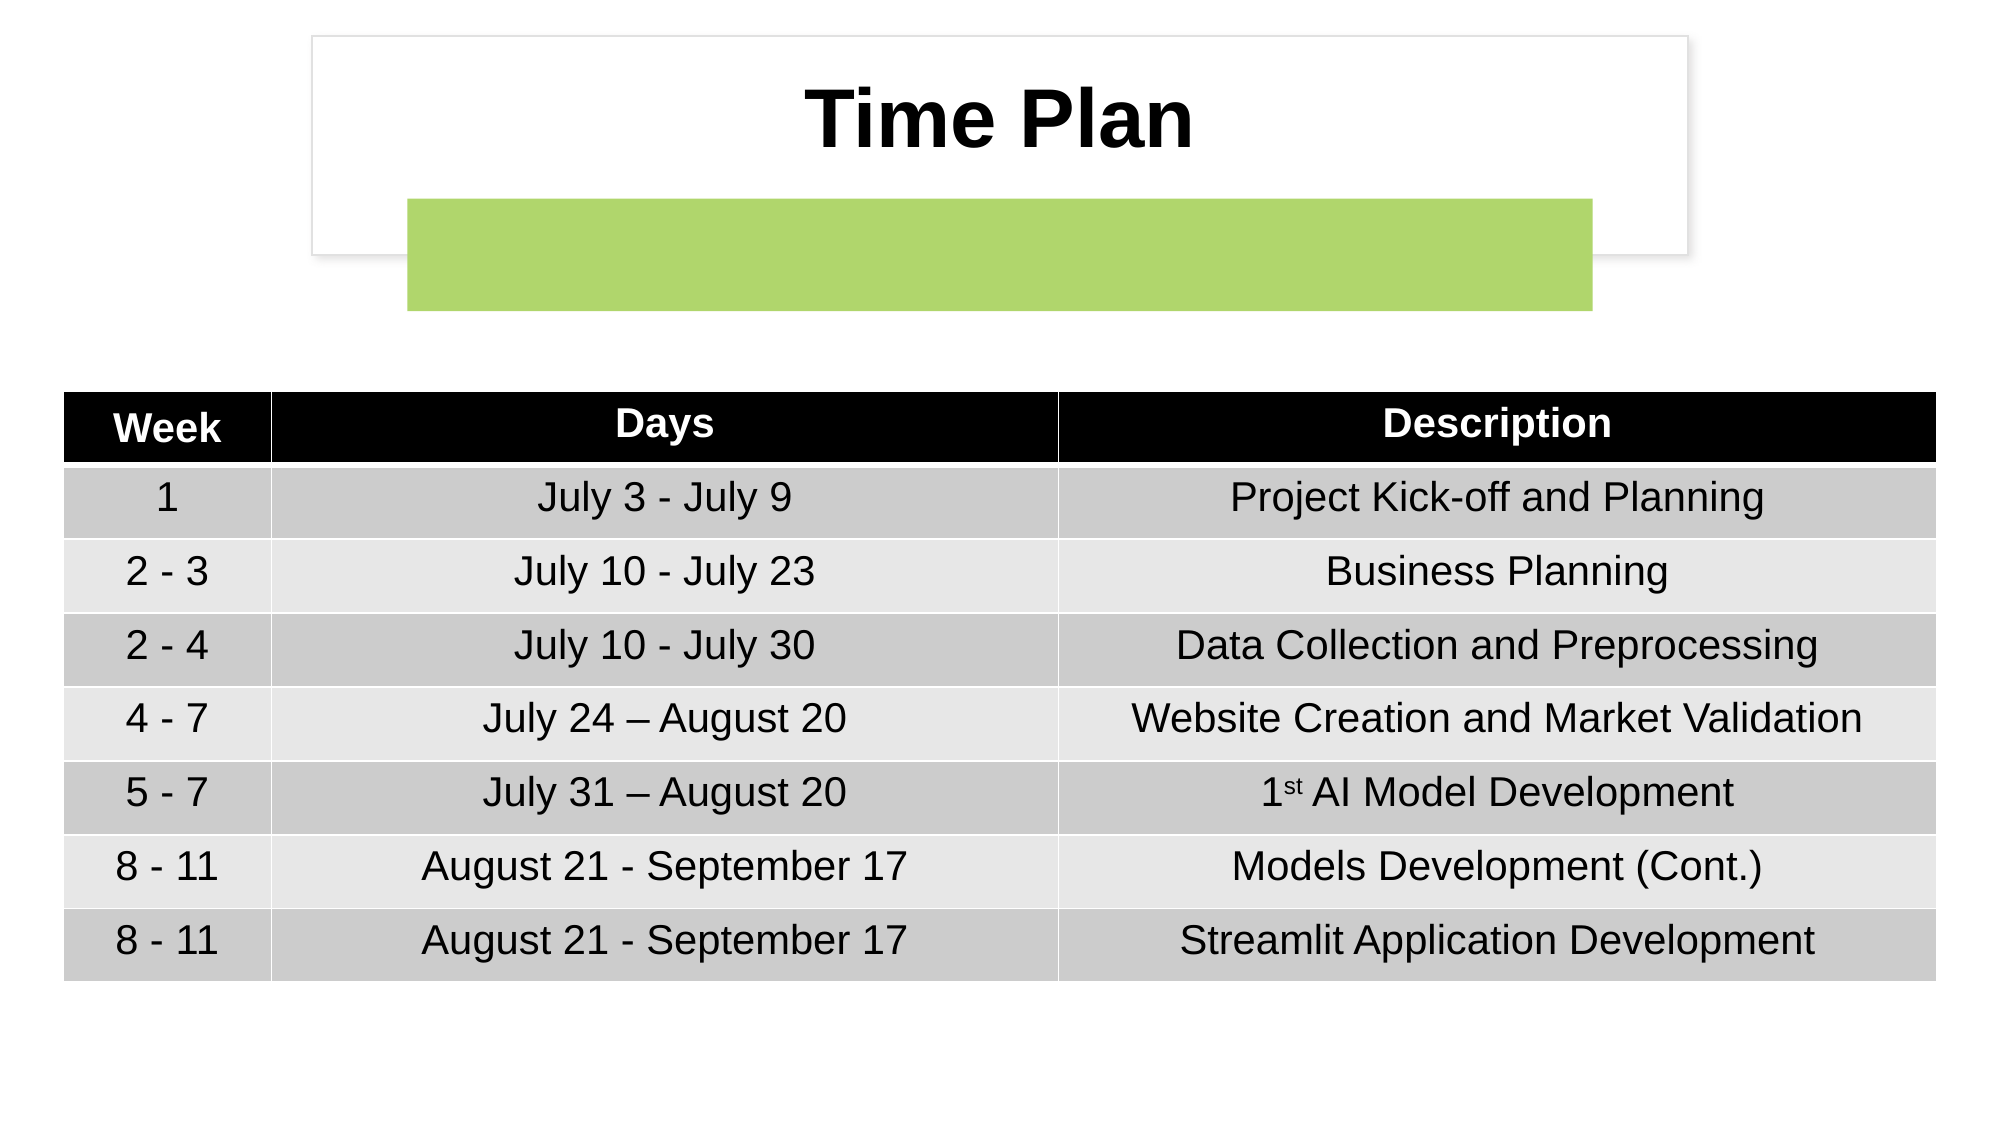

Time Plan

| Week | Days | Description |
| --- | --- | --- |
| 1 | July 3 - July 9 | Project Kick-off and Planning |
| 2 - 3 | July 10 - July 23 | Business Planning |
| 2 - 4 | July 10 - July 30 | Data Collection and Preprocessing |
| 4 - 7 | July 24 – August 20 | Website Creation and Market Validation |
| 5 - 7 | July 31 – August 20 | 1st AI Model Development |
| 8 - 11 | August 21 - September 17 | Models Development (Cont.) |
| 8 - 11 | August 21 - September 17 | Streamlit Application Development |